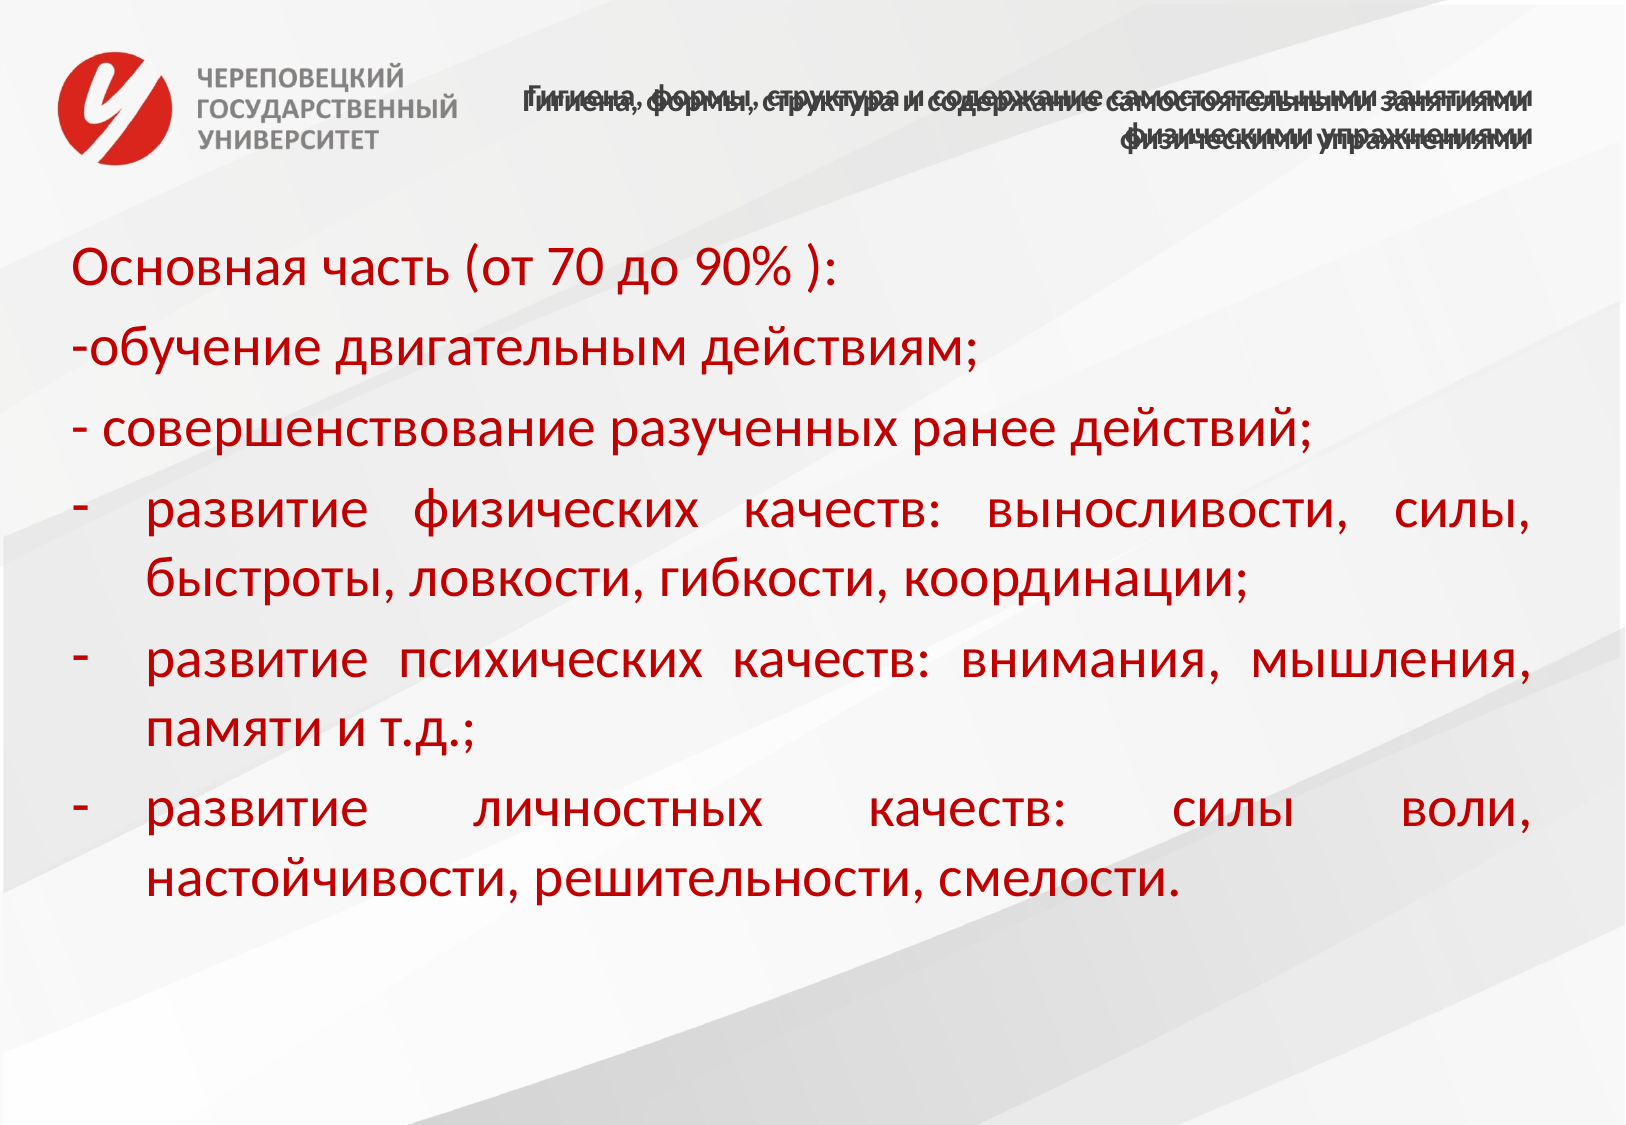

Гигиена, формы, структура и содержание самостоятельными занятиями физическими упражнениями
# Гигиена, формы, структура и содержание самостоятельными занятиями физическими упражнениями
Основная часть (от 70 до 90% ):
-обучение двигательным действиям;
- совершенствование разученных ранее действий;
развитие физических качеств: выносливости, силы, быстроты, ловкости, гибкости, координации;
развитие психических качеств: внимания, мышления, памяти и т.д.;
развитие личностных качеств: силы воли, настойчивости, решительности, смелости.